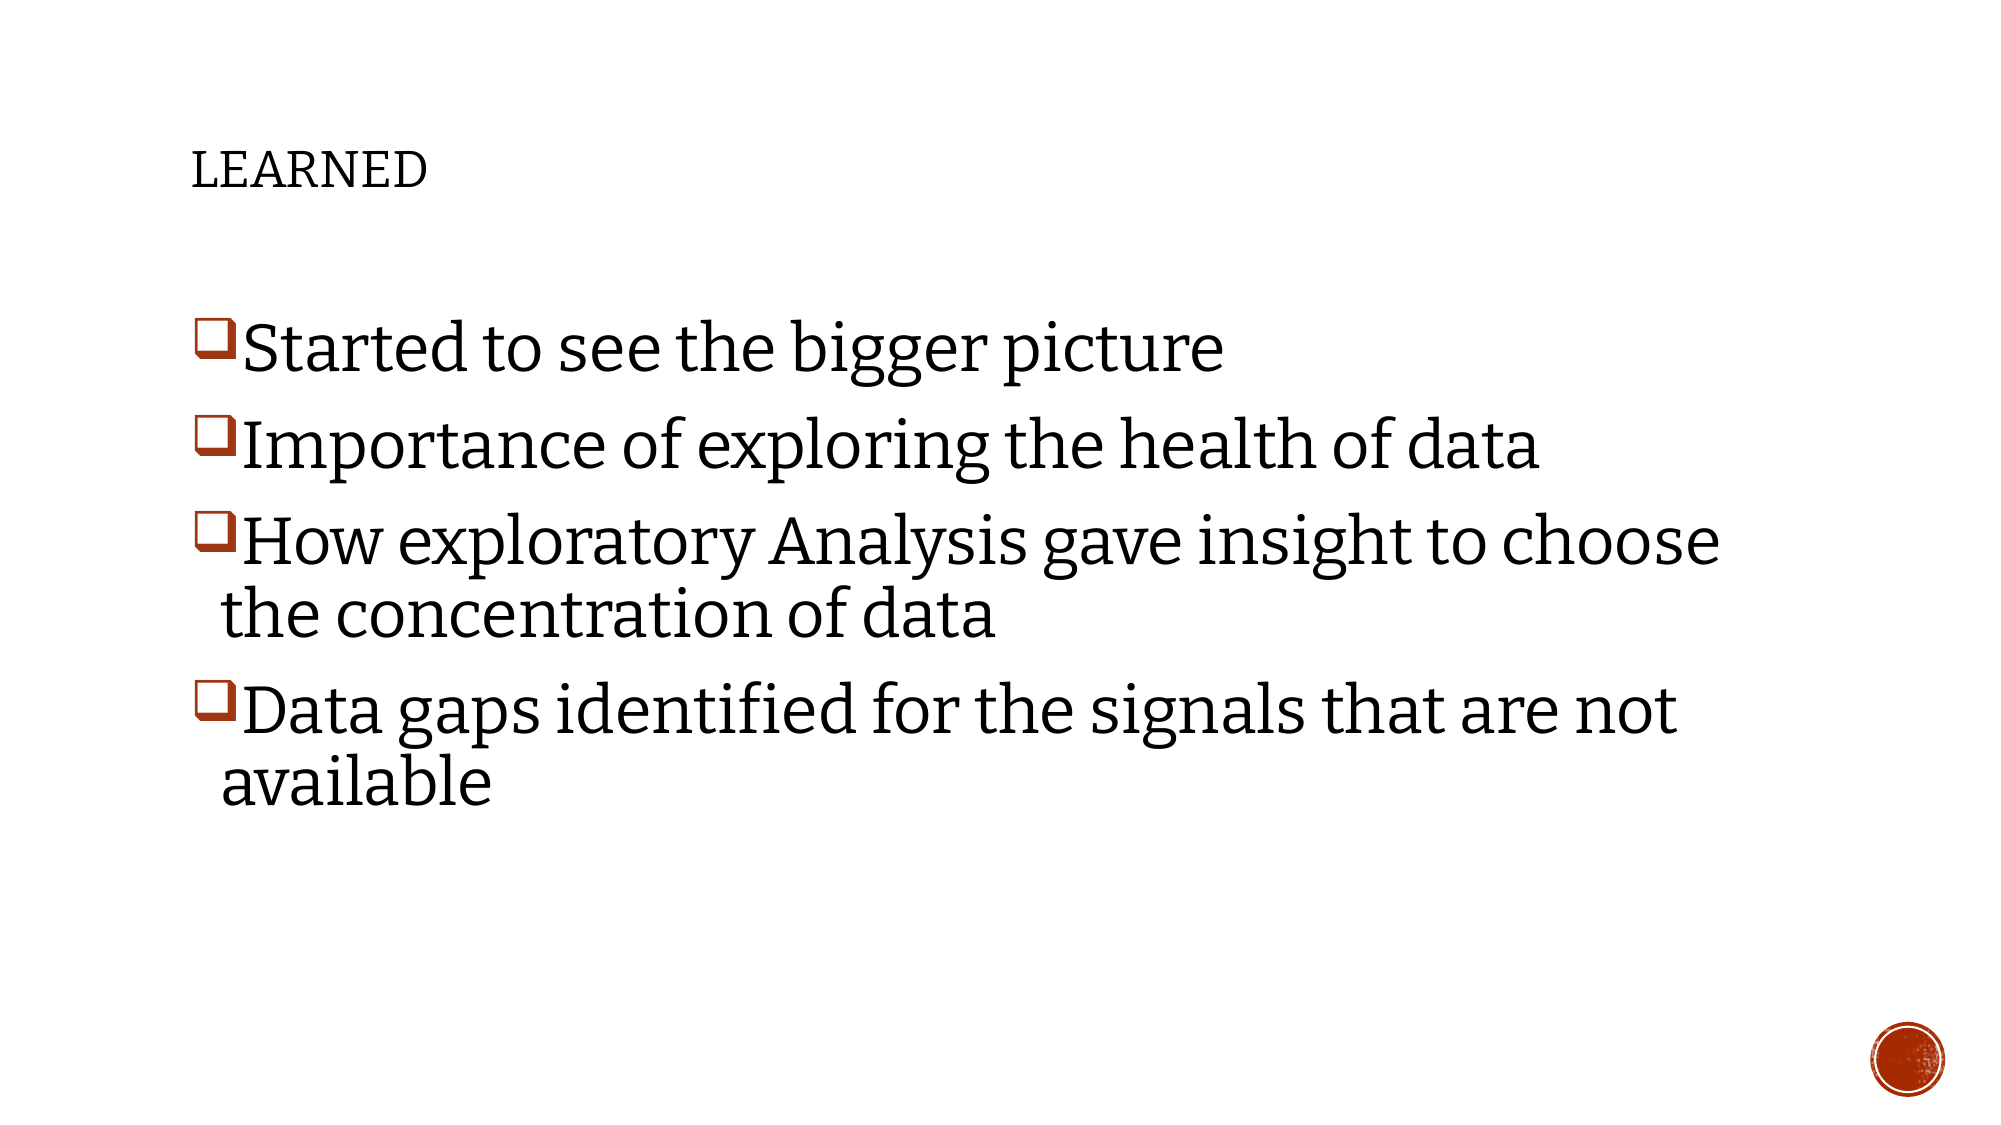

# Learned
Started to see the bigger picture
Importance of exploring the health of data
How exploratory Analysis gave insight to choose the concentration of data
Data gaps identified for the signals that are not available